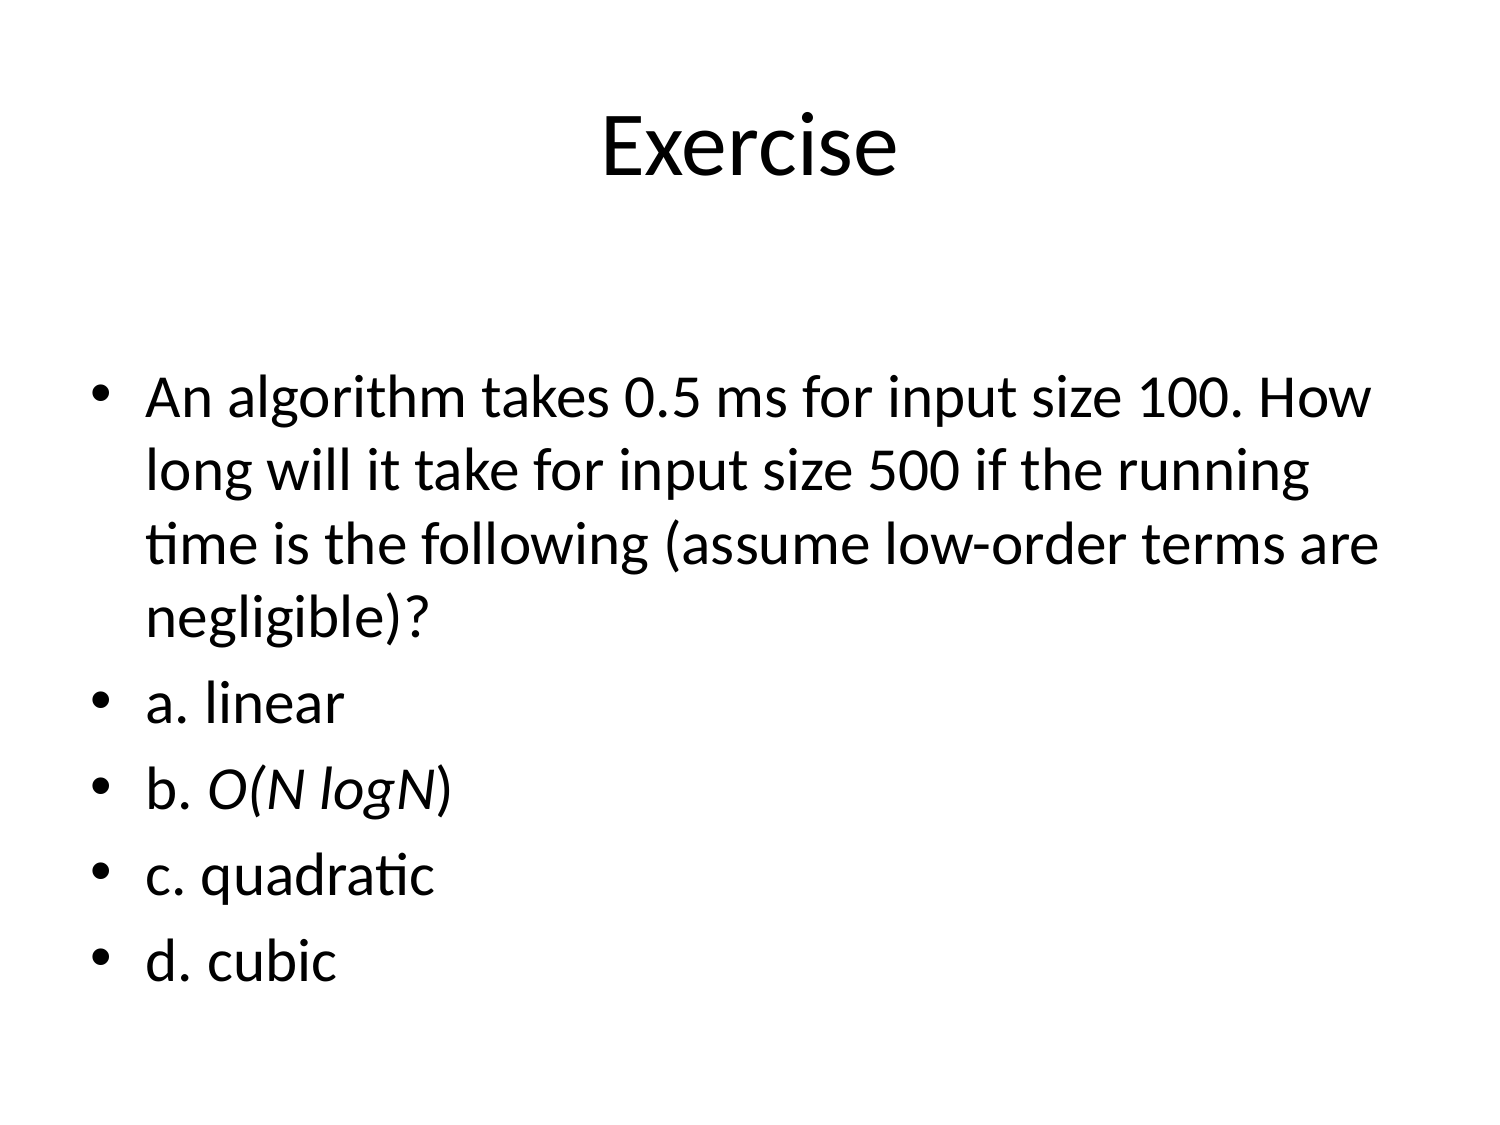

# Exercise

An algorithm takes 0.5 ms for input size 100. How long will it take for input size 500 if the running time is the following (assume low-order terms are negligible)?
a. linear
b. O(N logN)
c. quadratic
d. cubic